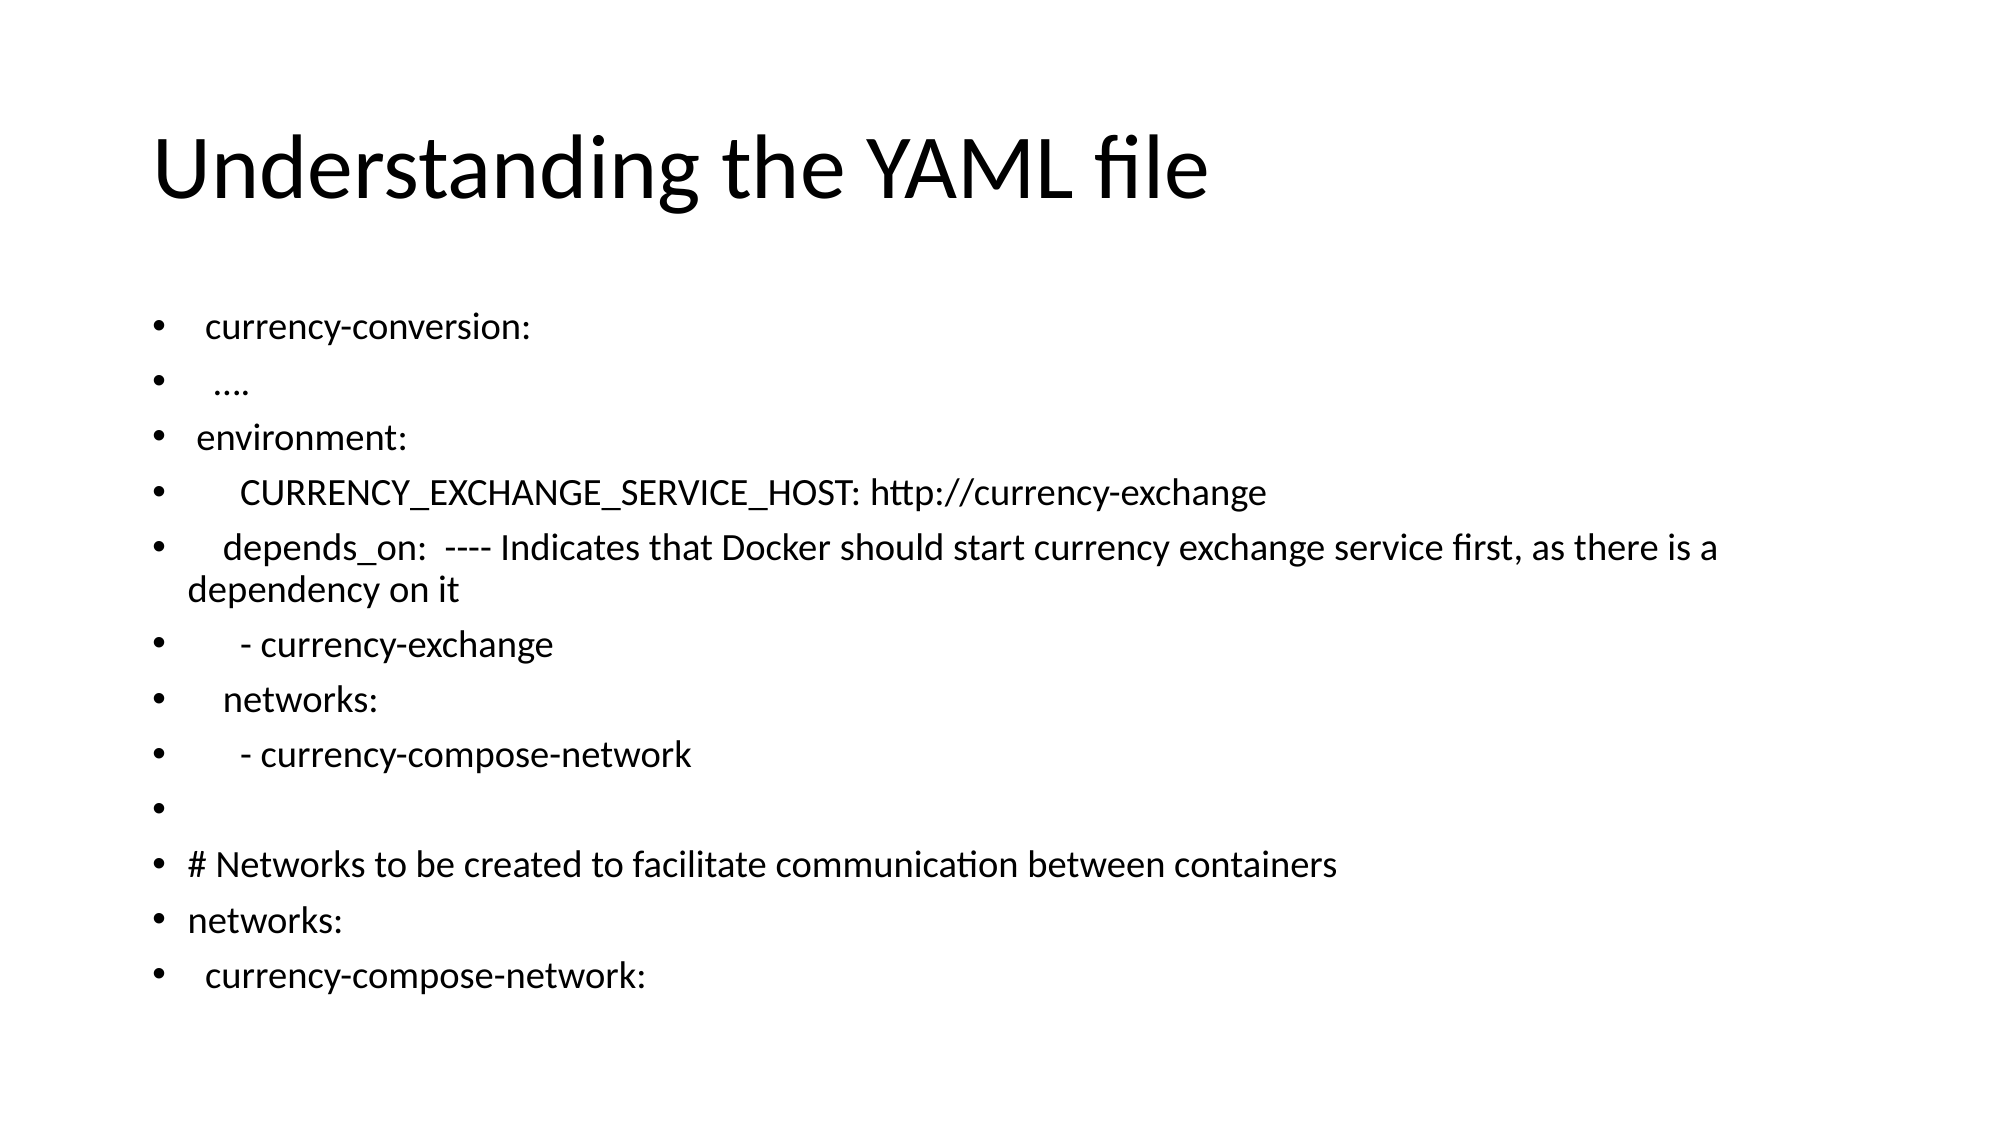

# Understanding the YAML file
  currency-conversion:
   ….
 environment:
      CURRENCY_EXCHANGE_SERVICE_HOST: http://currency-exchange
    depends_on:  ---- Indicates that Docker should start currency exchange service first, as there is a dependency on it
      - currency-exchange
    networks:
      - currency-compose-network

# Networks to be created to facilitate communication between containers
networks:
  currency-compose-network: